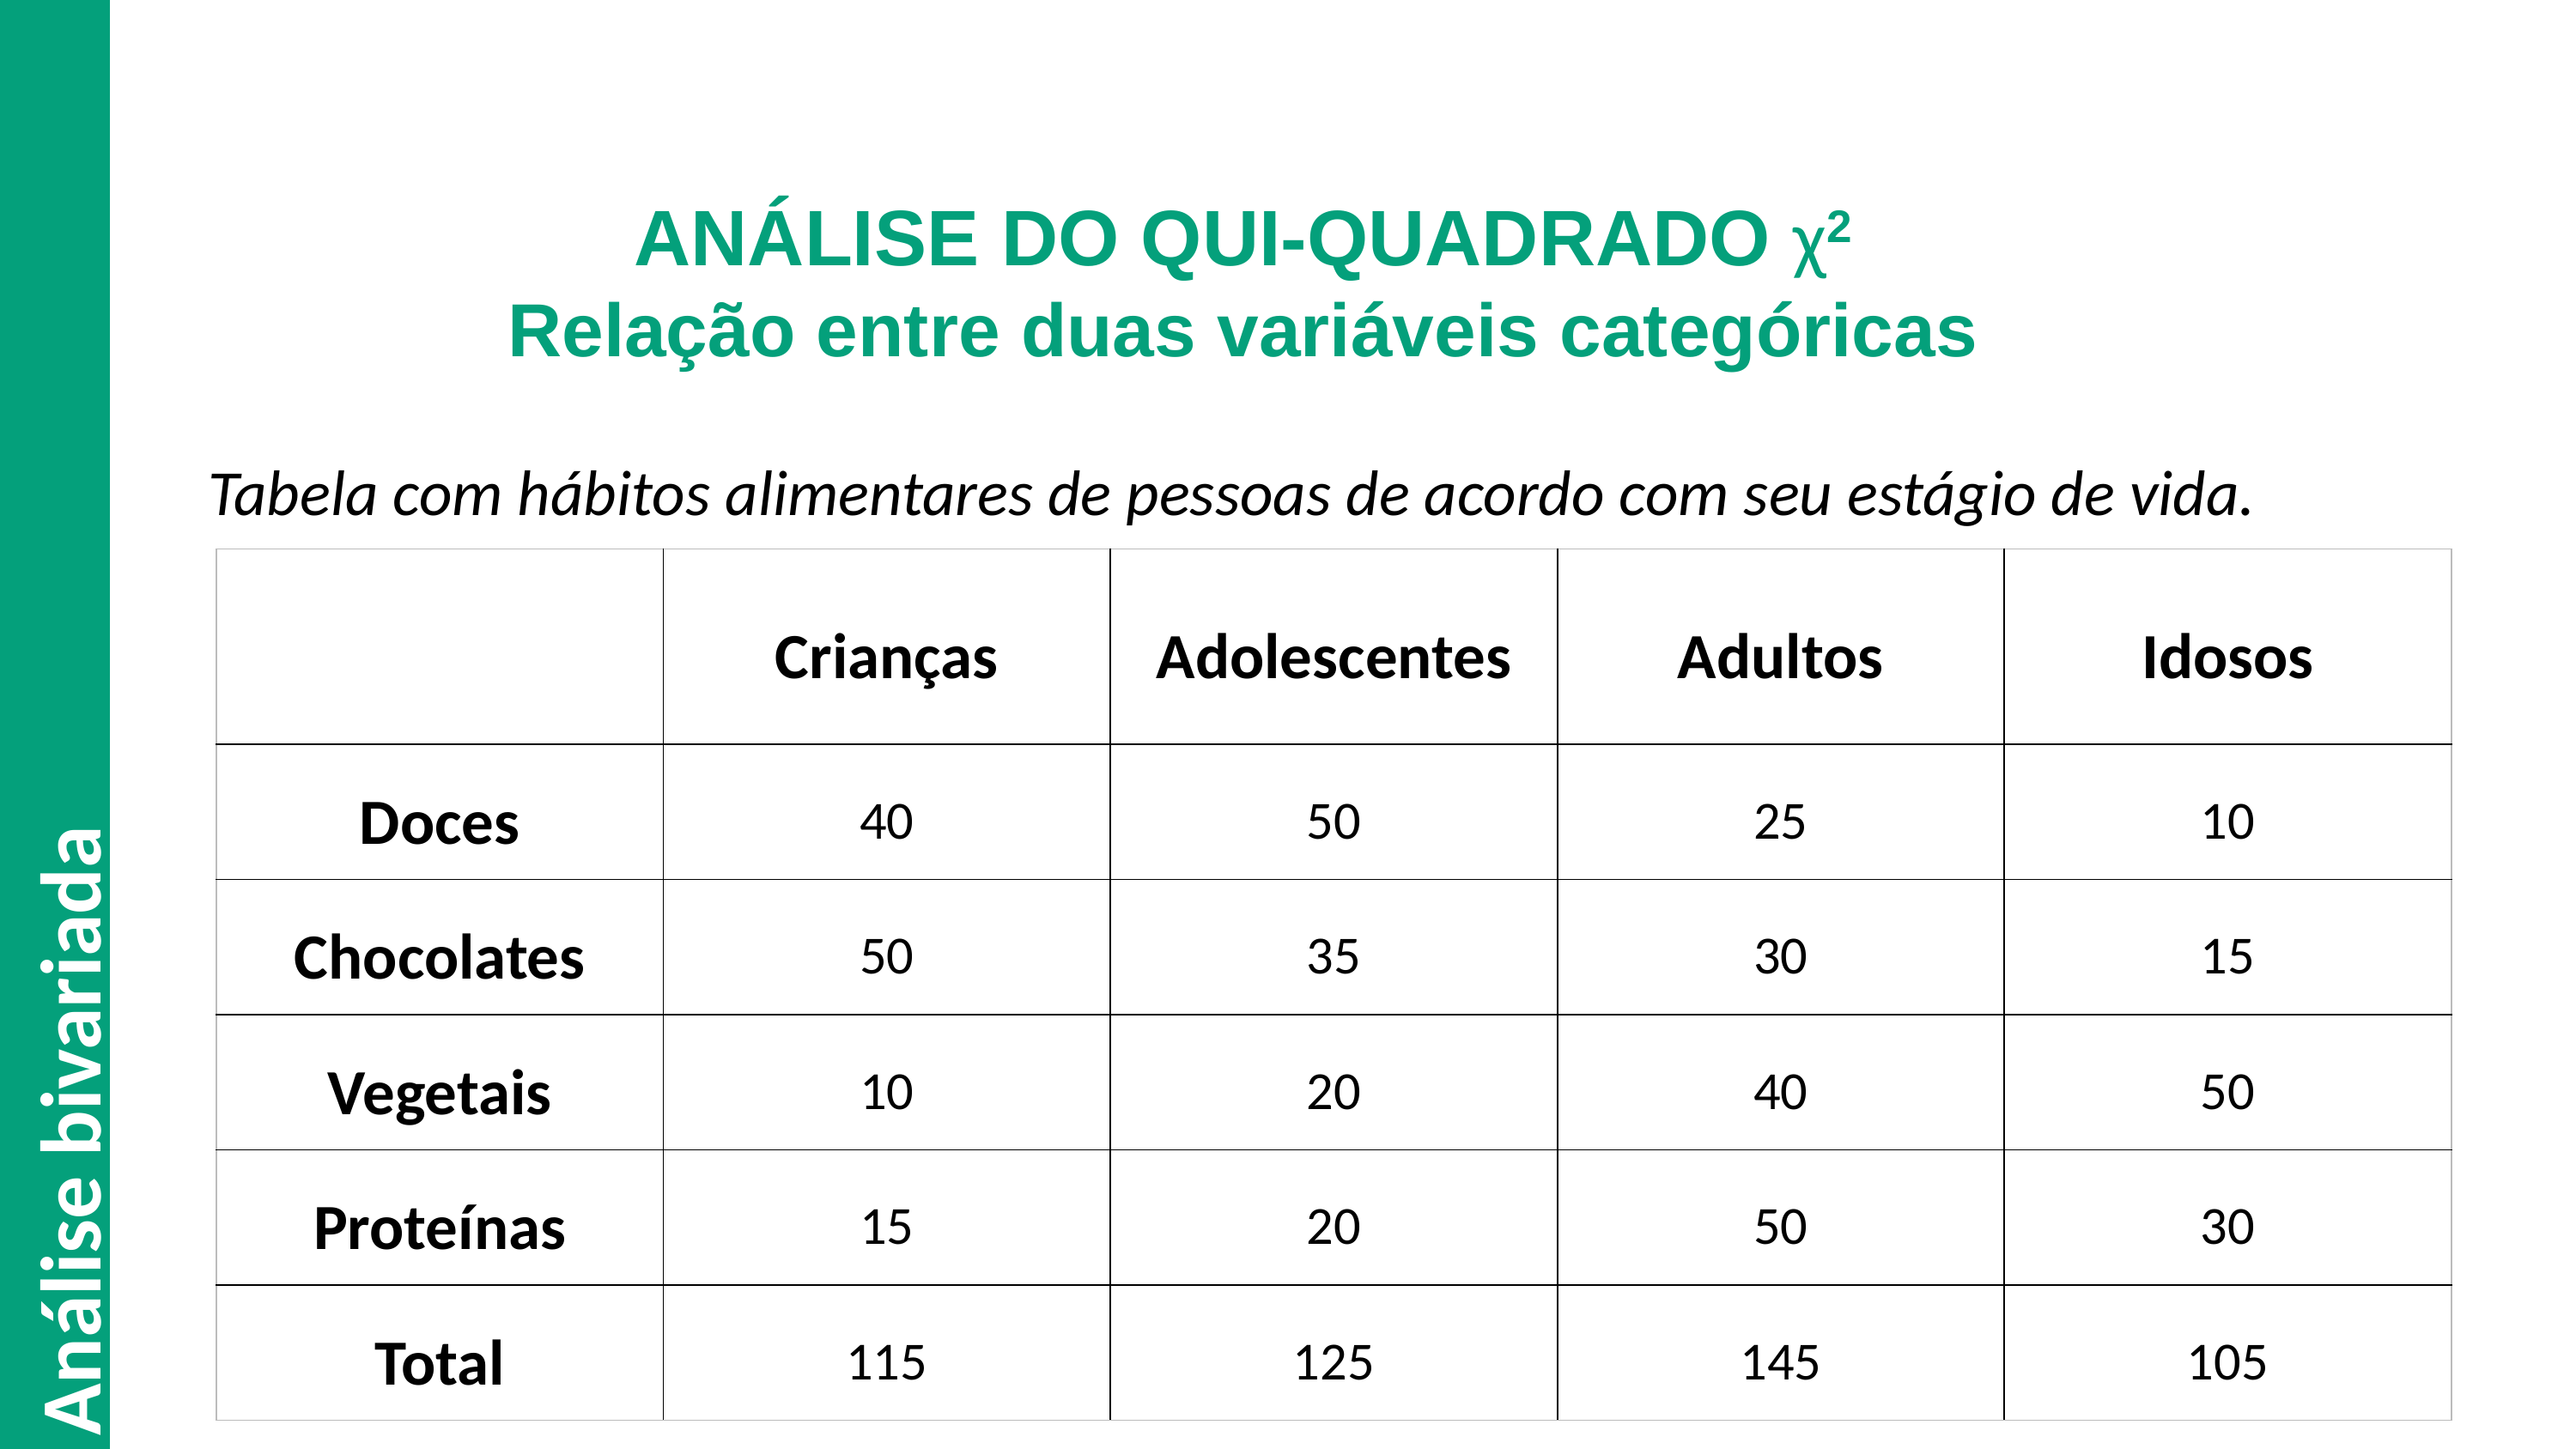

# ANÁLISE DO QUI-QUADRADO χ2 Relação entre duas variáveis categóricas
Tabela com hábitos alimentares de pessoas de acordo com seu estágio de vida.
|  | Crianças | Adolescentes | Adultos | Idosos |
| --- | --- | --- | --- | --- |
| Doces | 40 | 50 | 25 | 10 |
| Chocolates | 50 | 35 | 30 | 15 |
| Vegetais | 10 | 20 | 40 | 50 |
| Proteínas | 15 | 20 | 50 | 30 |
| Total | 115 | 125 | 145 | 105 |
Análise bivariada